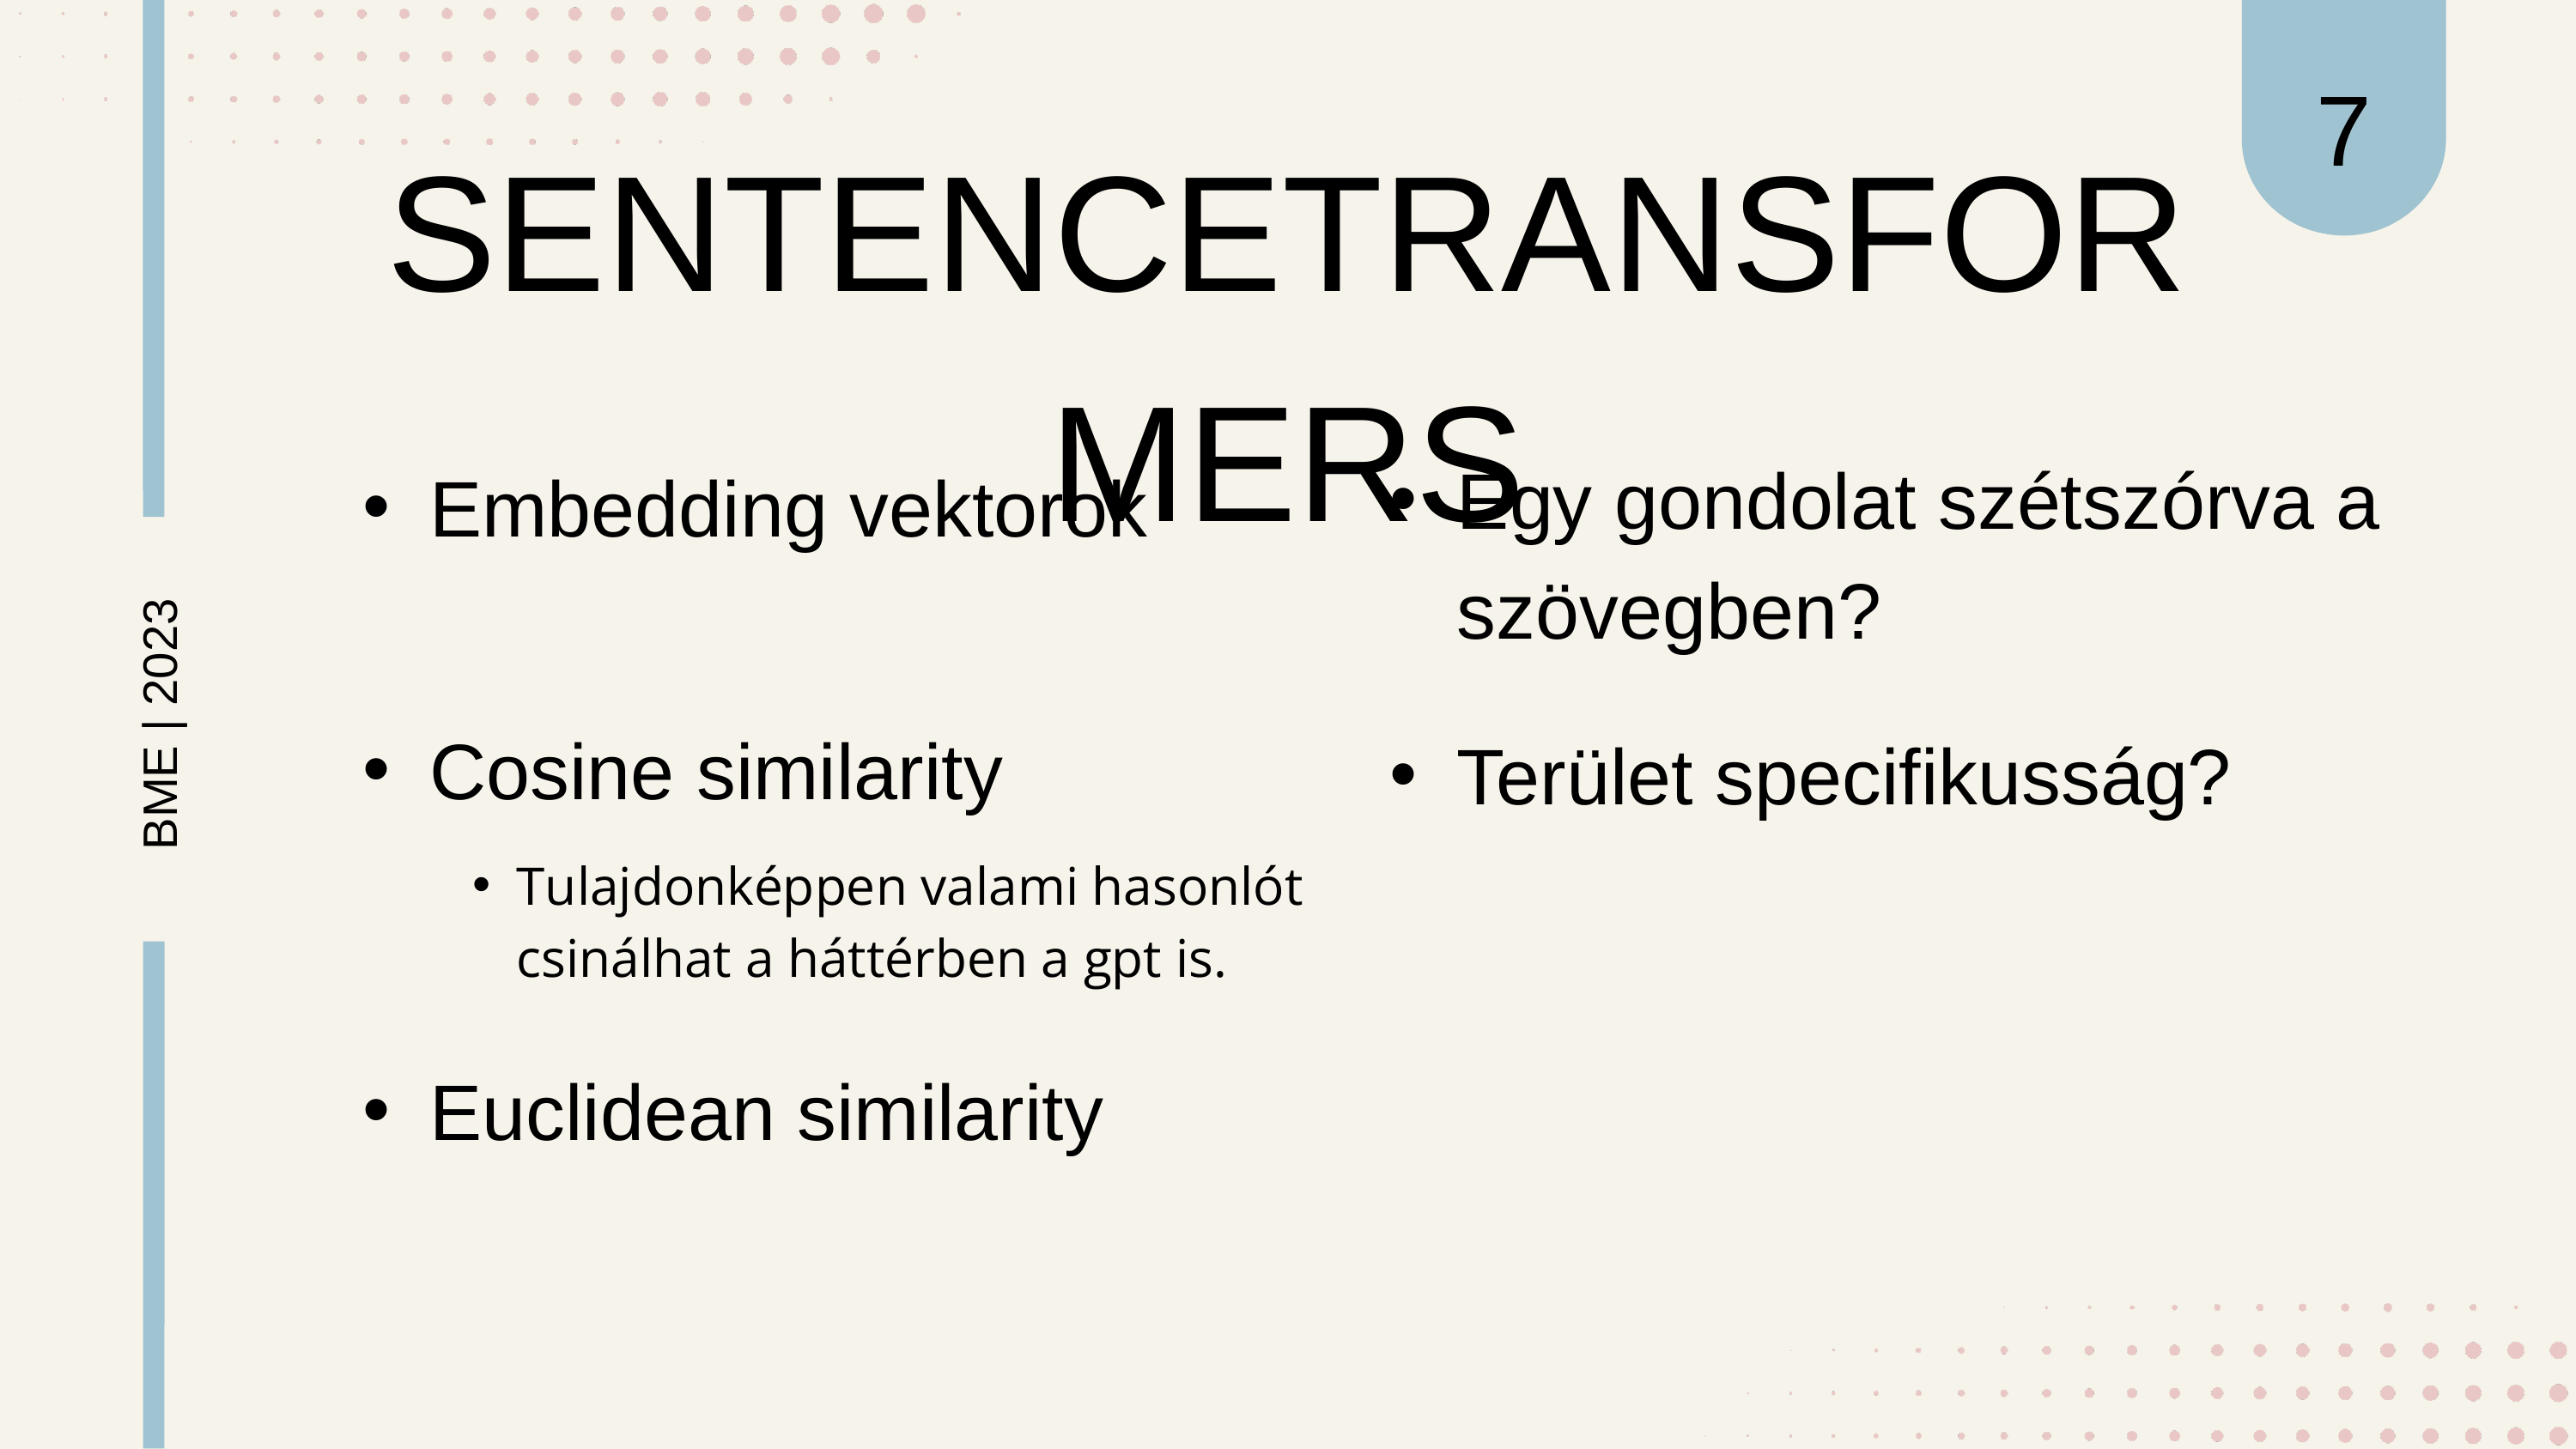

7

BME | 2023

SENTENCETRANSFORMERS
Egy gondolat szétszórva a szövegben?
Embedding vektorok
Cosine similarity
Terület specifikusság?
Tulajdonképpen valami hasonlót csinálhat a háttérben a gpt is.
Euclidean similarity